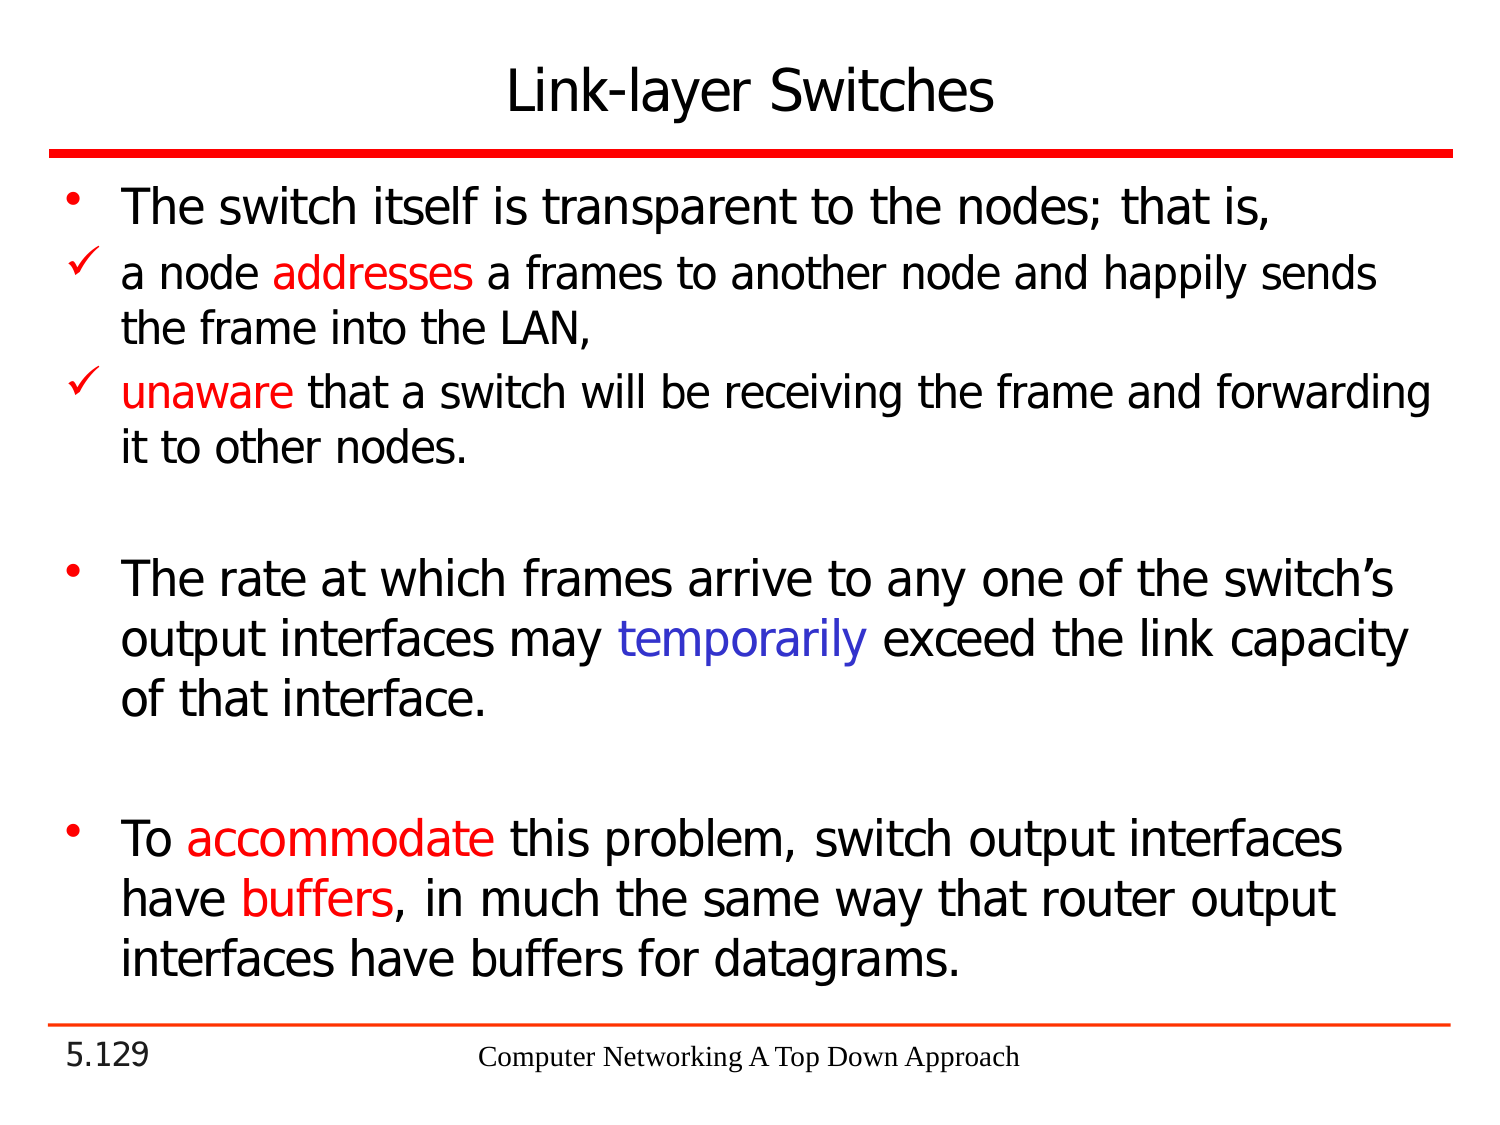

# Link-layer Switches
The switch itself is transparent to the nodes; that is,
a node addresses a frames to another node and happily sends the frame into the LAN,
unaware that a switch will be receiving the frame and forwarding it to other nodes.

The rate at which frames arrive to any one of the switch’s output interfaces may temporarily exceed the link capacity of that interface.

To accommodate this problem, switch output interfaces have buffers, in much the same way that router output interfaces have buffers for datagrams.